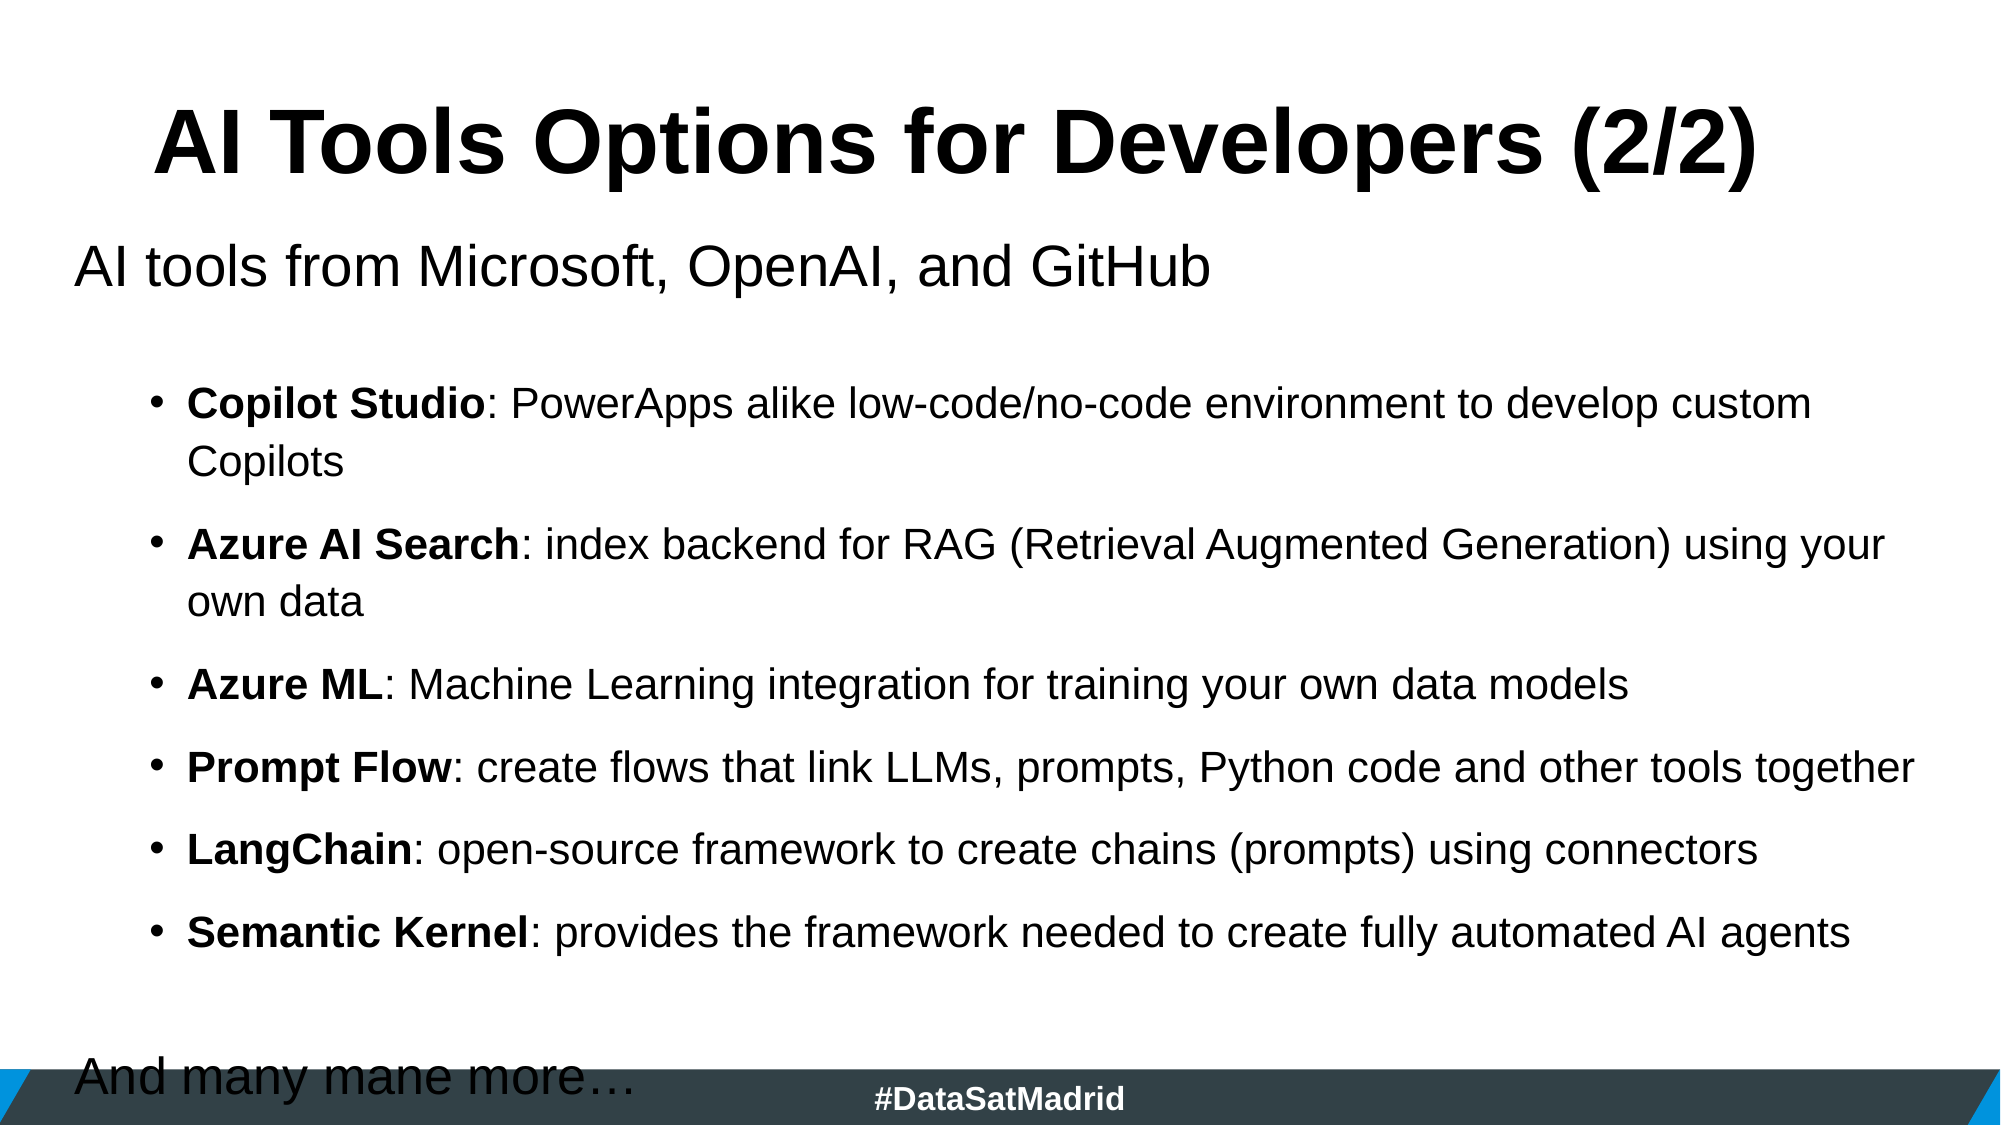

# AI Tools Options for Developers (2/2)
AI tools from Microsoft, OpenAI, and GitHub

Copilot Studio: PowerApps alike low-code/no-code environment to develop custom Copilots
Azure AI Search: index backend for RAG (Retrieval Augmented Generation) using your own data
Azure ML: Machine Learning integration for training your own data models
Prompt Flow: create flows that link LLMs, prompts, Python code and other tools together
LangChain: open-source framework to create chains (prompts) using connectors
Semantic Kernel: provides the framework needed to create fully automated AI agents

And many mane more…